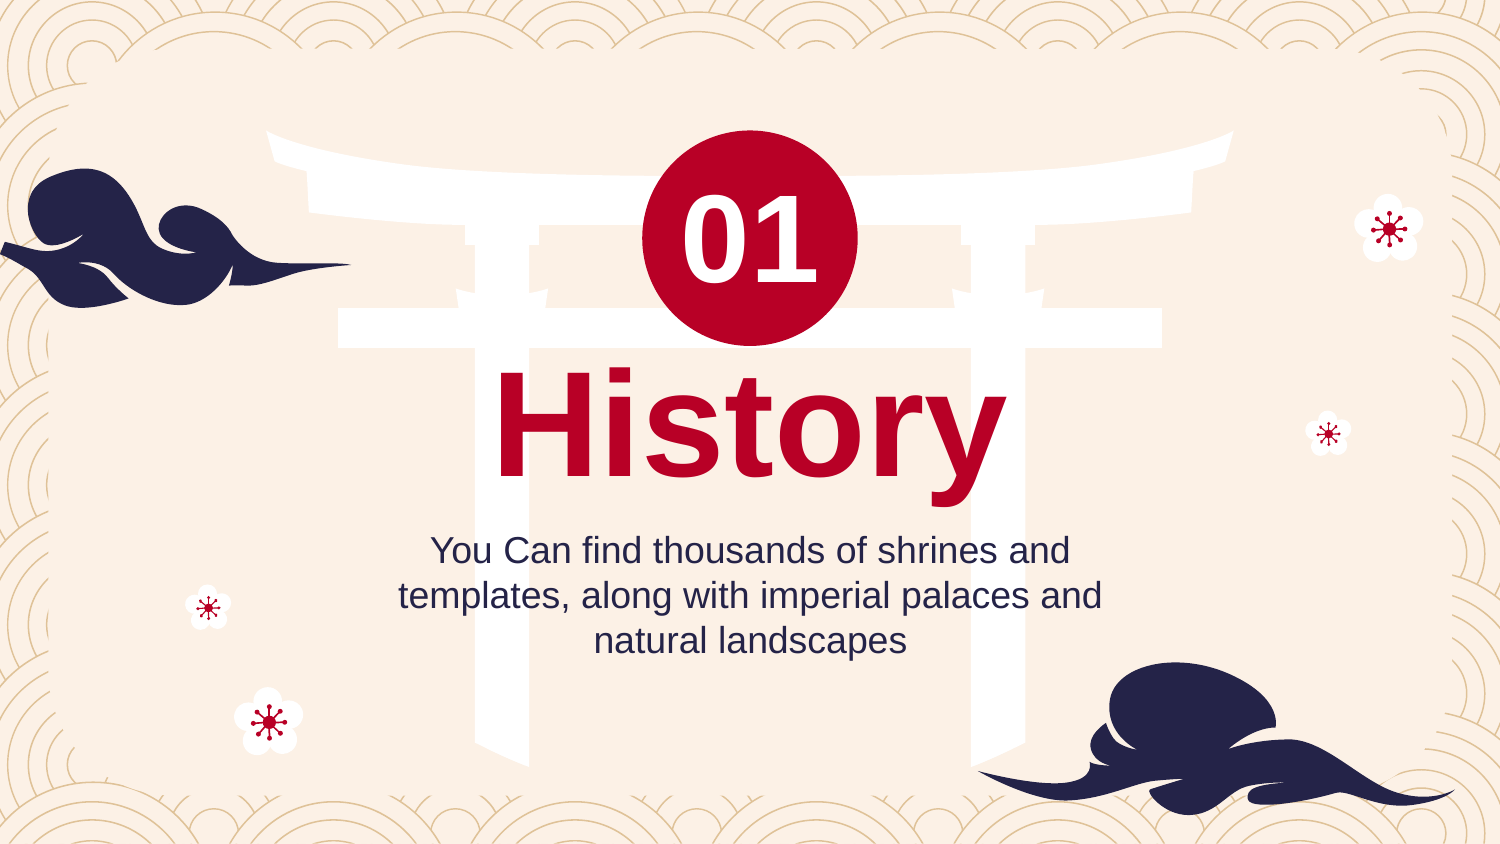

01
# History
You Can find thousands of shrines and templates, along with imperial palaces and natural landscapes